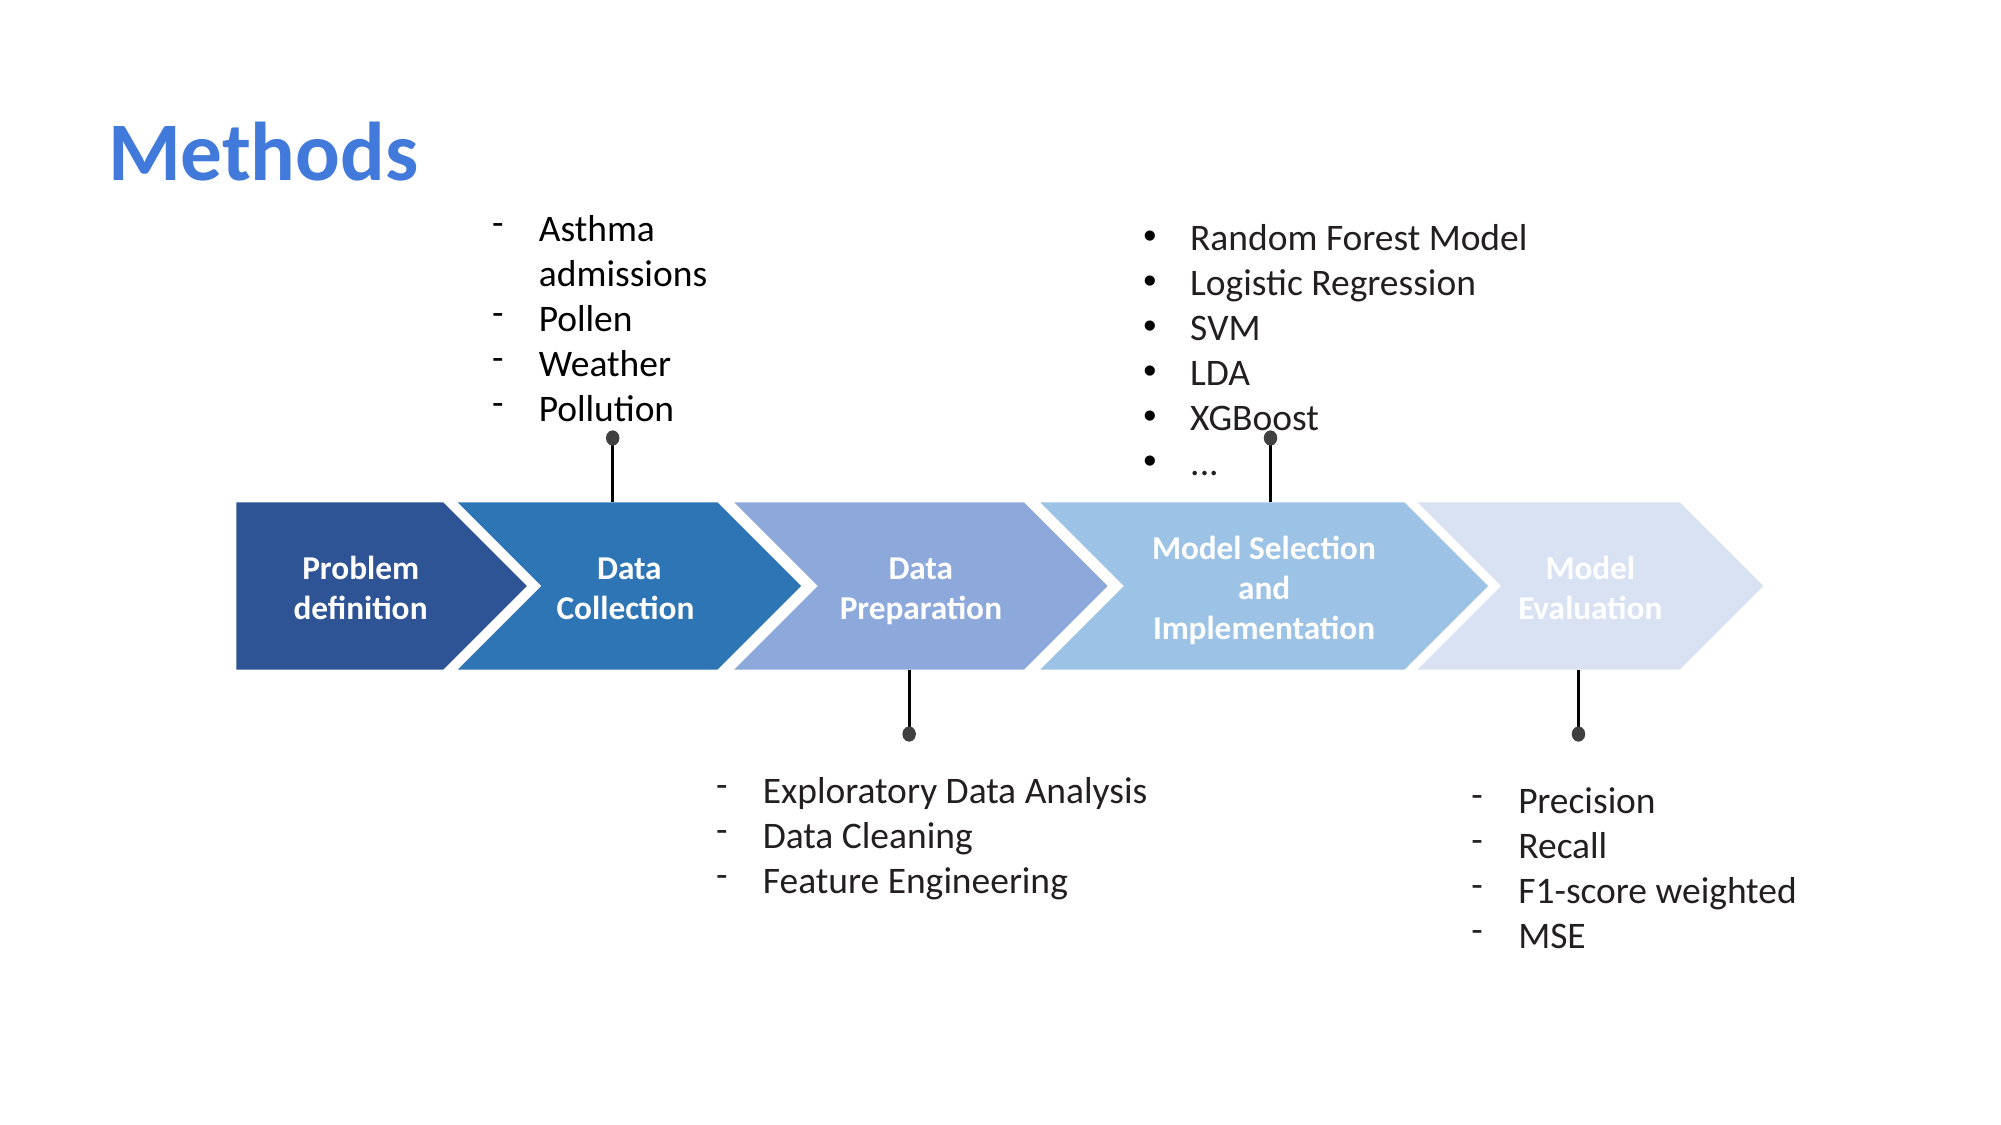

Methods
Asthma admissions
Pollen
Weather
Pollution
Random Forest Model
Logistic Regression
SVM
LDA
XGBoost
...

Data Preparation
Data Collection
Model Selection and Implementation
Model Evaluation
Problem definition

Exploratory Data Analysis
Data Cleaning
Feature Engineering
Precision
Recall
F1-score weighted
MSE